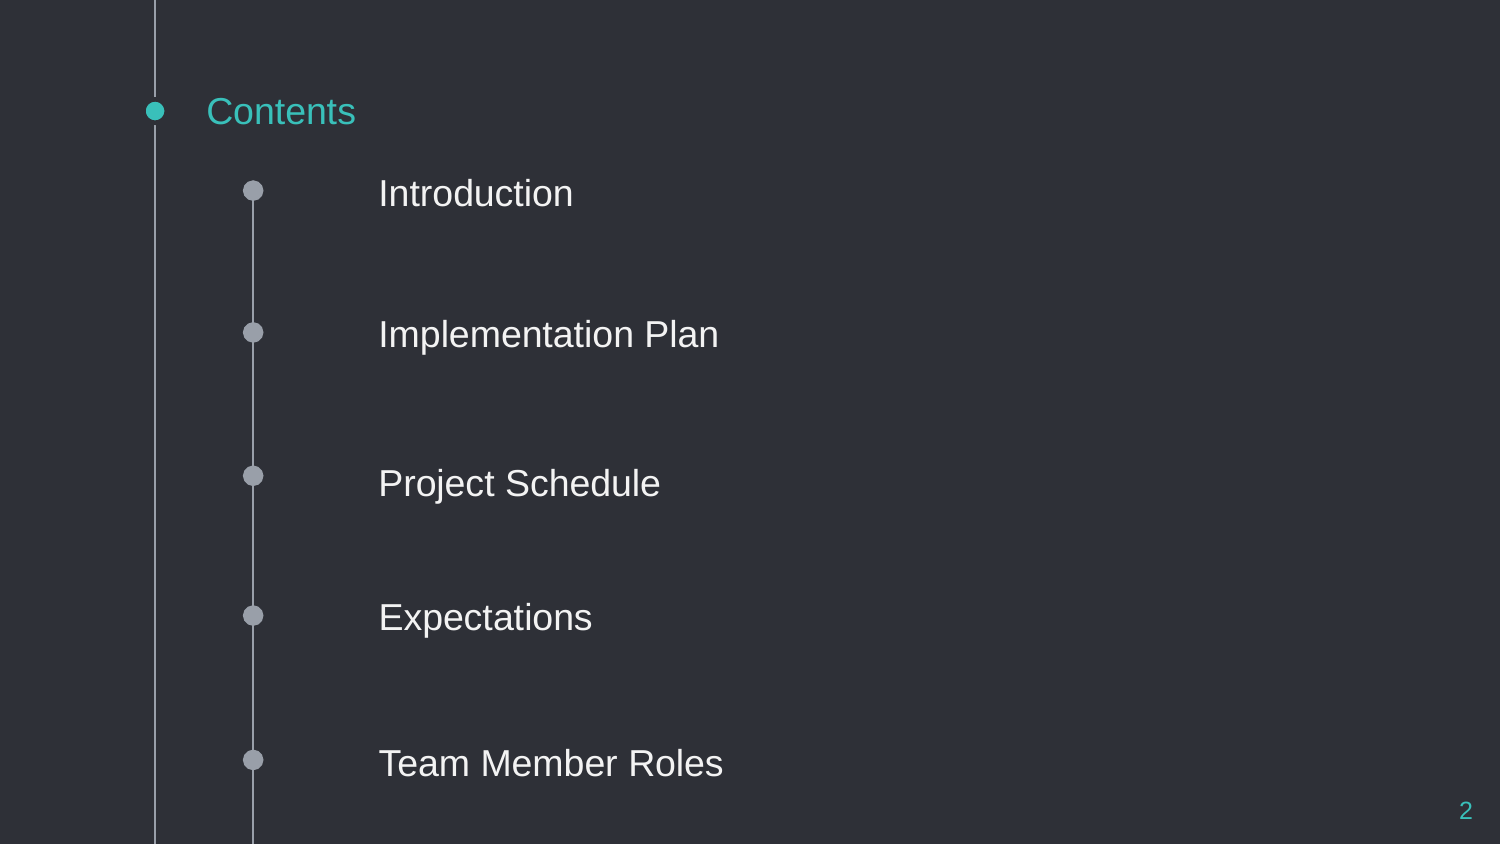

# Contents
Introduction
Implementation Plan
Project Schedule
Expectations
Team Member Roles
2